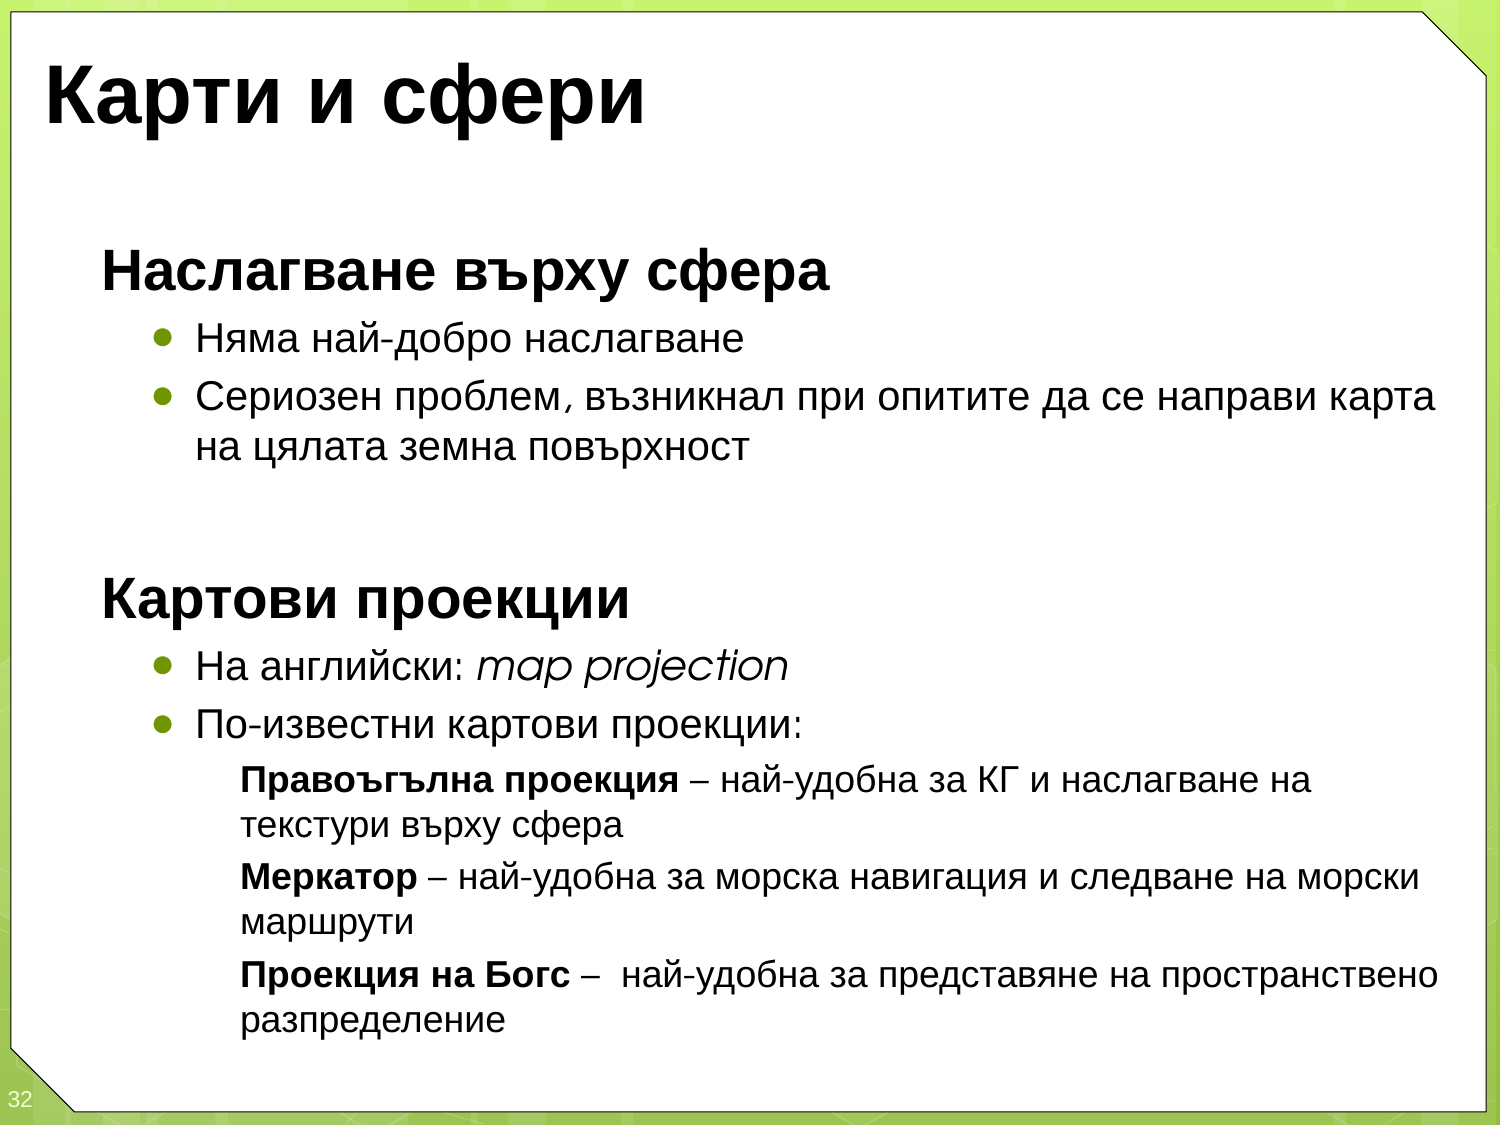

# Карти и сфери
Наслагване върху сфера
Няма най-добро наслагване
Сериозен проблем, възникнал при опитите да се направи карта на цялата земна повърхност

Картови проекции
На английски: map projection
По-известни картови проекции:
Правоъгълна проекция – най-удобна за КГ и наслагване на текстури върху сфера
Меркатор – най-удобна за морска навигация и следване на морски маршрути
Проекция на Богс –  най-удобна за представяне на пространствено разпределение